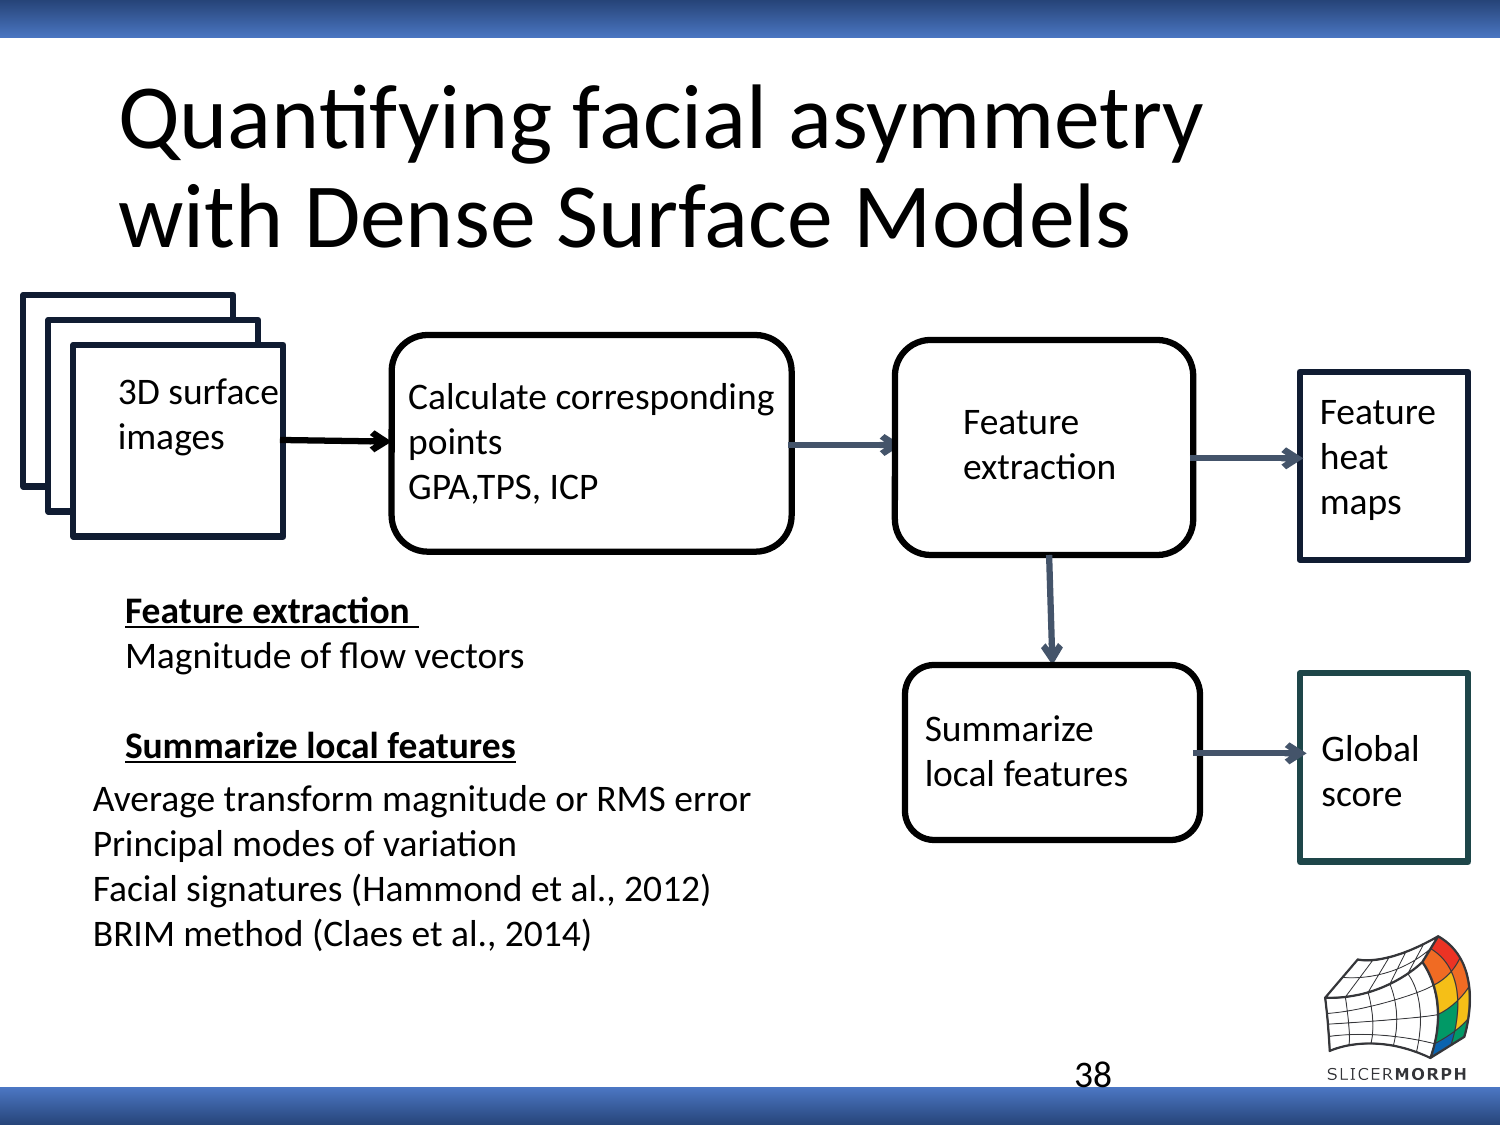

# Quantifying facial asymmetry with Dense Surface Models

3D surface images
Calculate corresponding points
GPA,TPS, ICP

Feature heat maps
Feature
extraction
Feature extraction
Magnitude of flow vectors

Summarize local features

Summarize
local features
Global score
Average transform magnitude or RMS error
Principal modes of variation
Facial signatures (Hammond et al., 2012)
BRIM method (Claes et al., 2014)
38